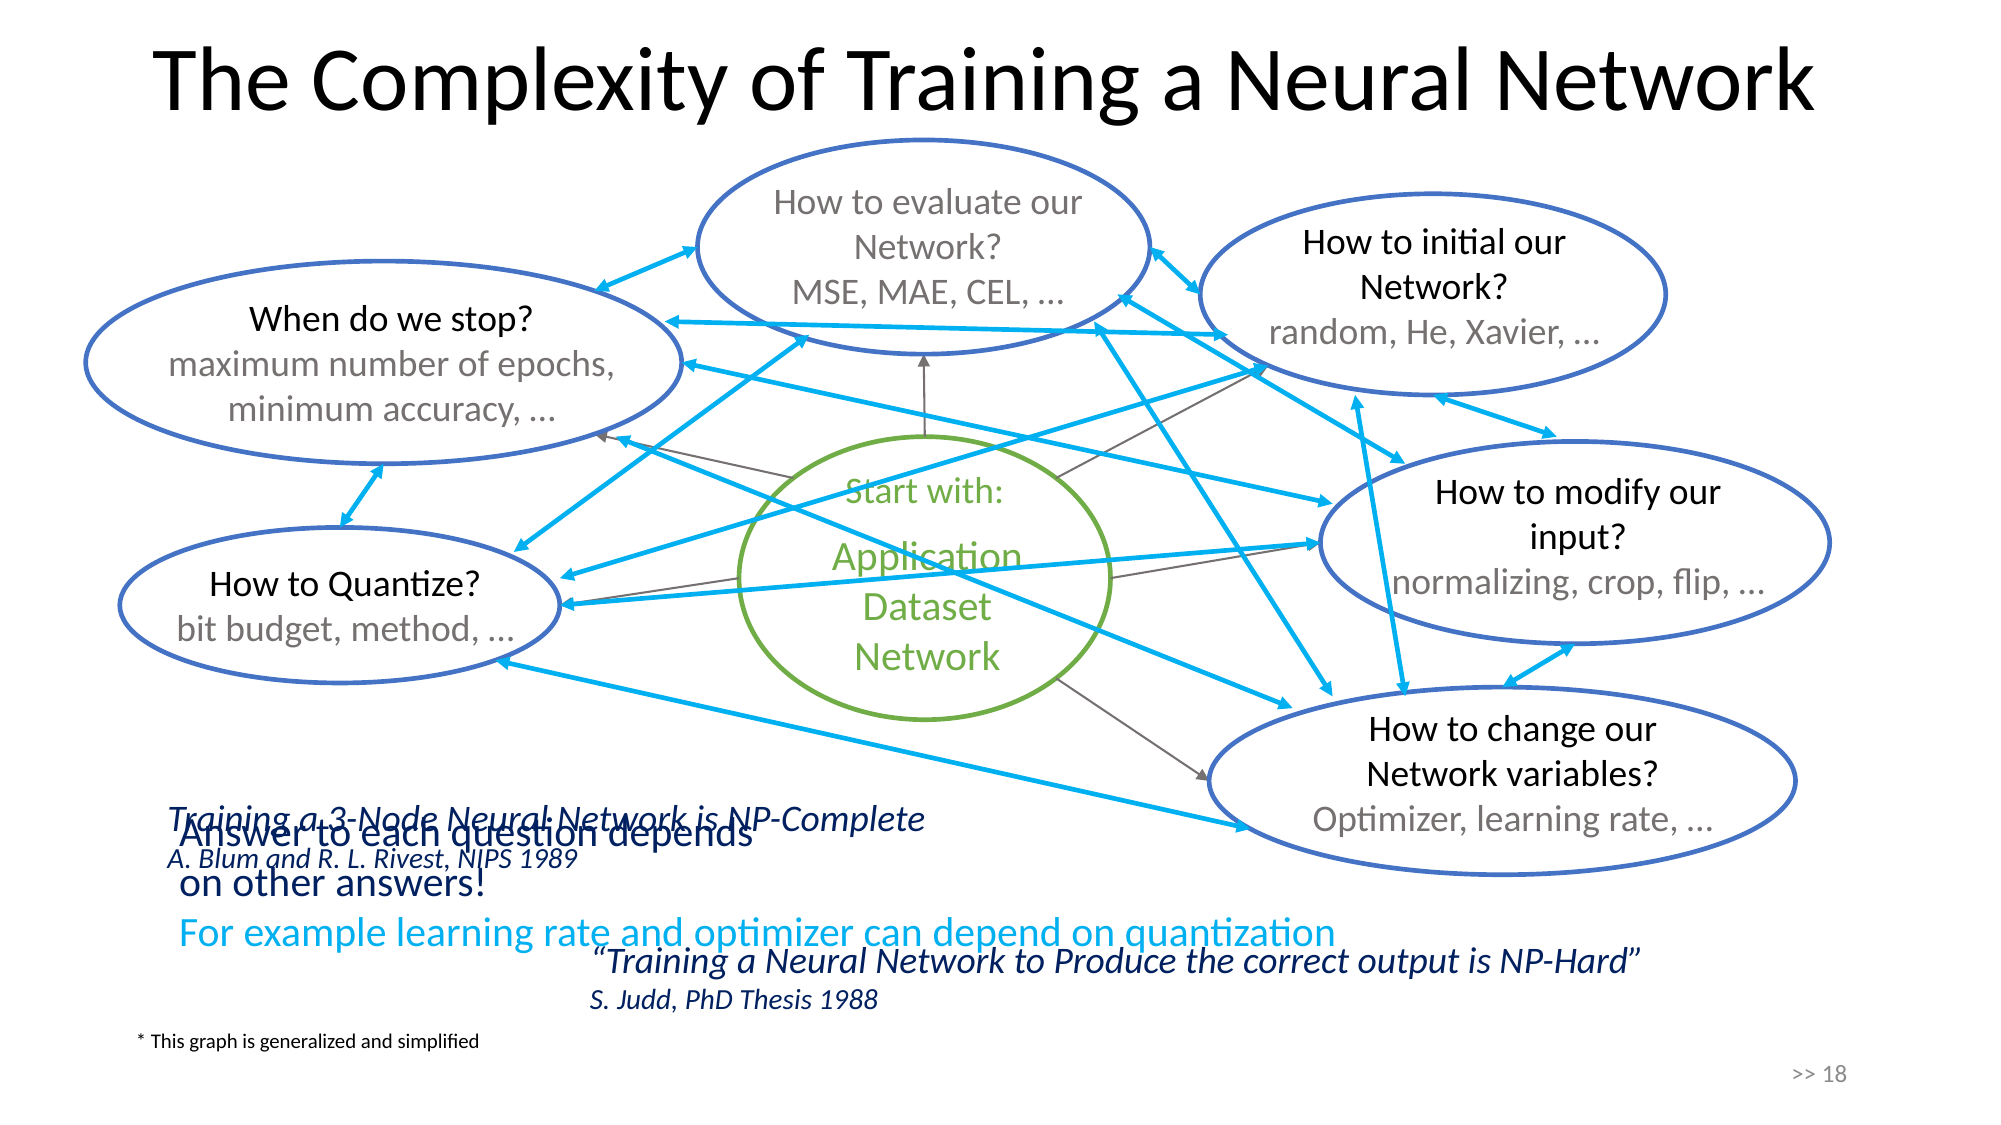

# The Complexity of Training a Neural Network

How to evaluate our
Network?
MSE, MAE, CEL, …

How to initial our
Network?
random, He, Xavier, …

When do we stop?
maximum number of epochs,
minimum accuracy, …
Start with:

How to modify our
input?
normalizing, crop, flip, …
Application
Dataset
Network

How to Quantize?
bit budget, method, …

How to change our
Network variables?
Optimizer, learning rate, …
Training a 3-Node Neural Network is NP-Complete
A. Blum and R. L. Rivest, NIPS 1989
Answer to each question depends
on other answers!
For example learning rate and optimizer can depend on quantization
“Training a Neural Network to Produce the correct output is NP-Hard”
S. Judd, PhD Thesis 1988
* This graph is generalized and simplified
>> 18